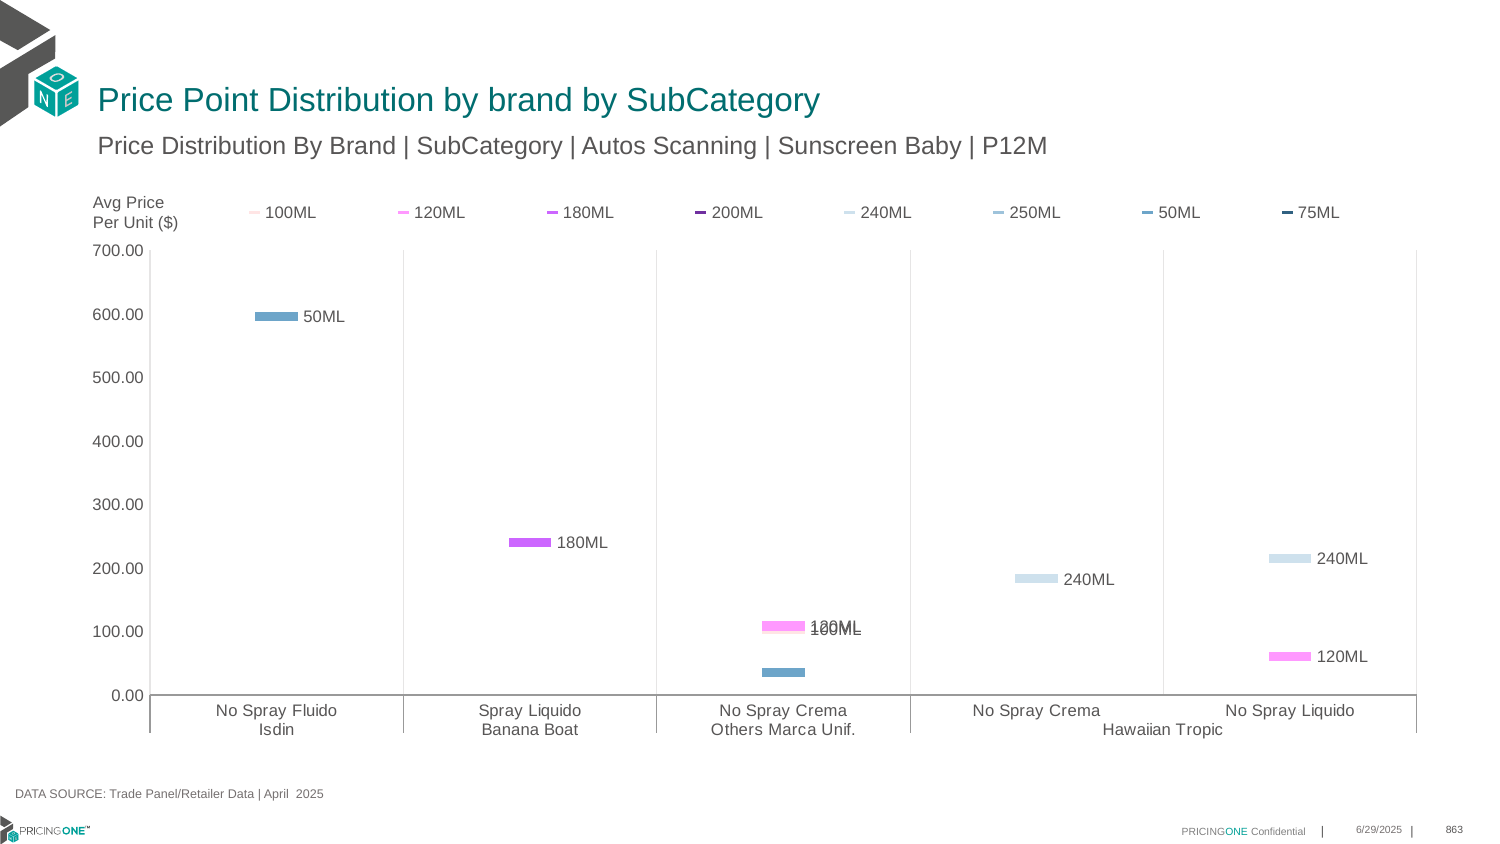

# Price Point Distribution by brand by SubCategory
Price Distribution By Brand | SubCategory | Autos Scanning | Sunscreen Baby | P12M

### Chart

| Category | 100ML | 120ML | 180ML | 200ML | 240ML | 250ML | 50ML | 75ML |
|---|---|---|---|---|---|---|---|---|
| No Spray Fluido | None | None | None | None | None | None | 596.1554 | None |
| Spray Liquido | None | None | 239.7097 | None | None | None | None | None |
| No Spray Crema | 103.4878 | 108.5314 | None | None | None | None | 35.3214 | None |
| No Spray Crema | None | None | None | None | 182.9174 | None | None | None |
| No Spray Liquido | None | 60.8889 | None | None | 214.78 | None | None | None |
Avg Price
Per Unit ($)
DATA SOURCE: Trade Panel/Retailer Data | April  2025
6/29/2025
863